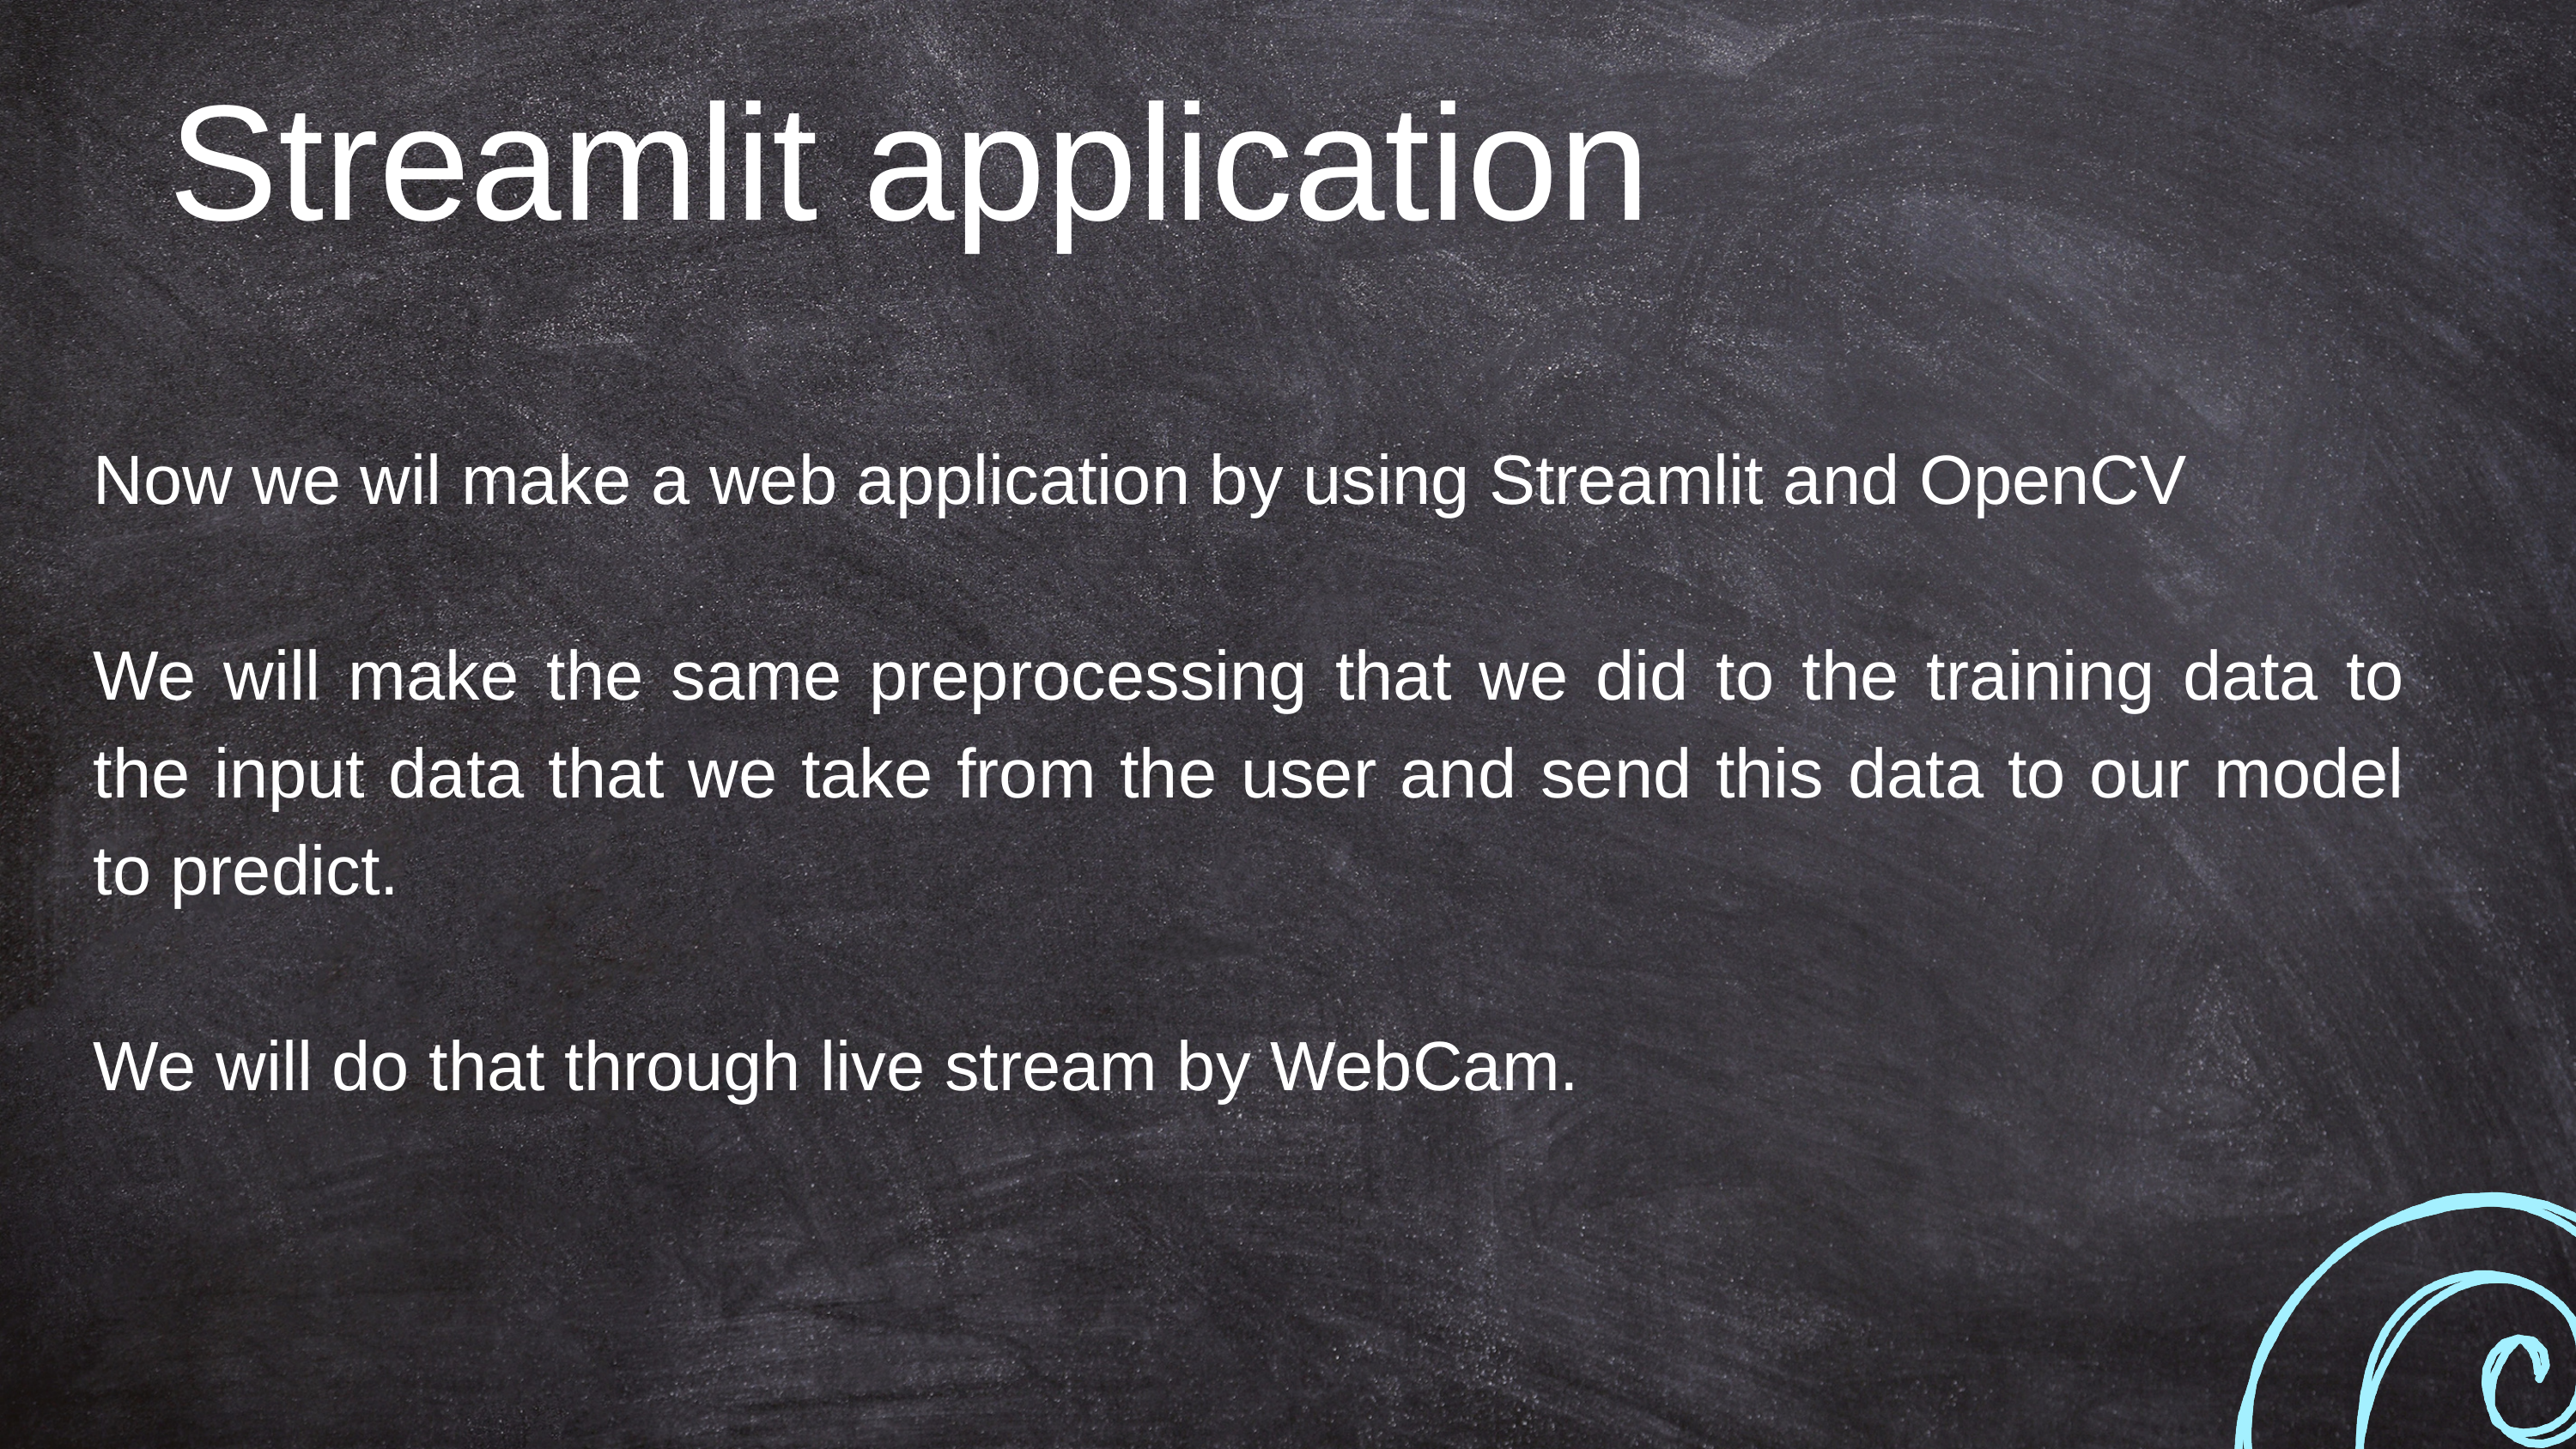

Streamlit application
Now we wil make a web application by using Streamlit and OpenCV

We will make the same preprocessing that we did to the training data to the input data that we take from the user and send this data to our model to predict.

We will do that through live stream by WebCam.